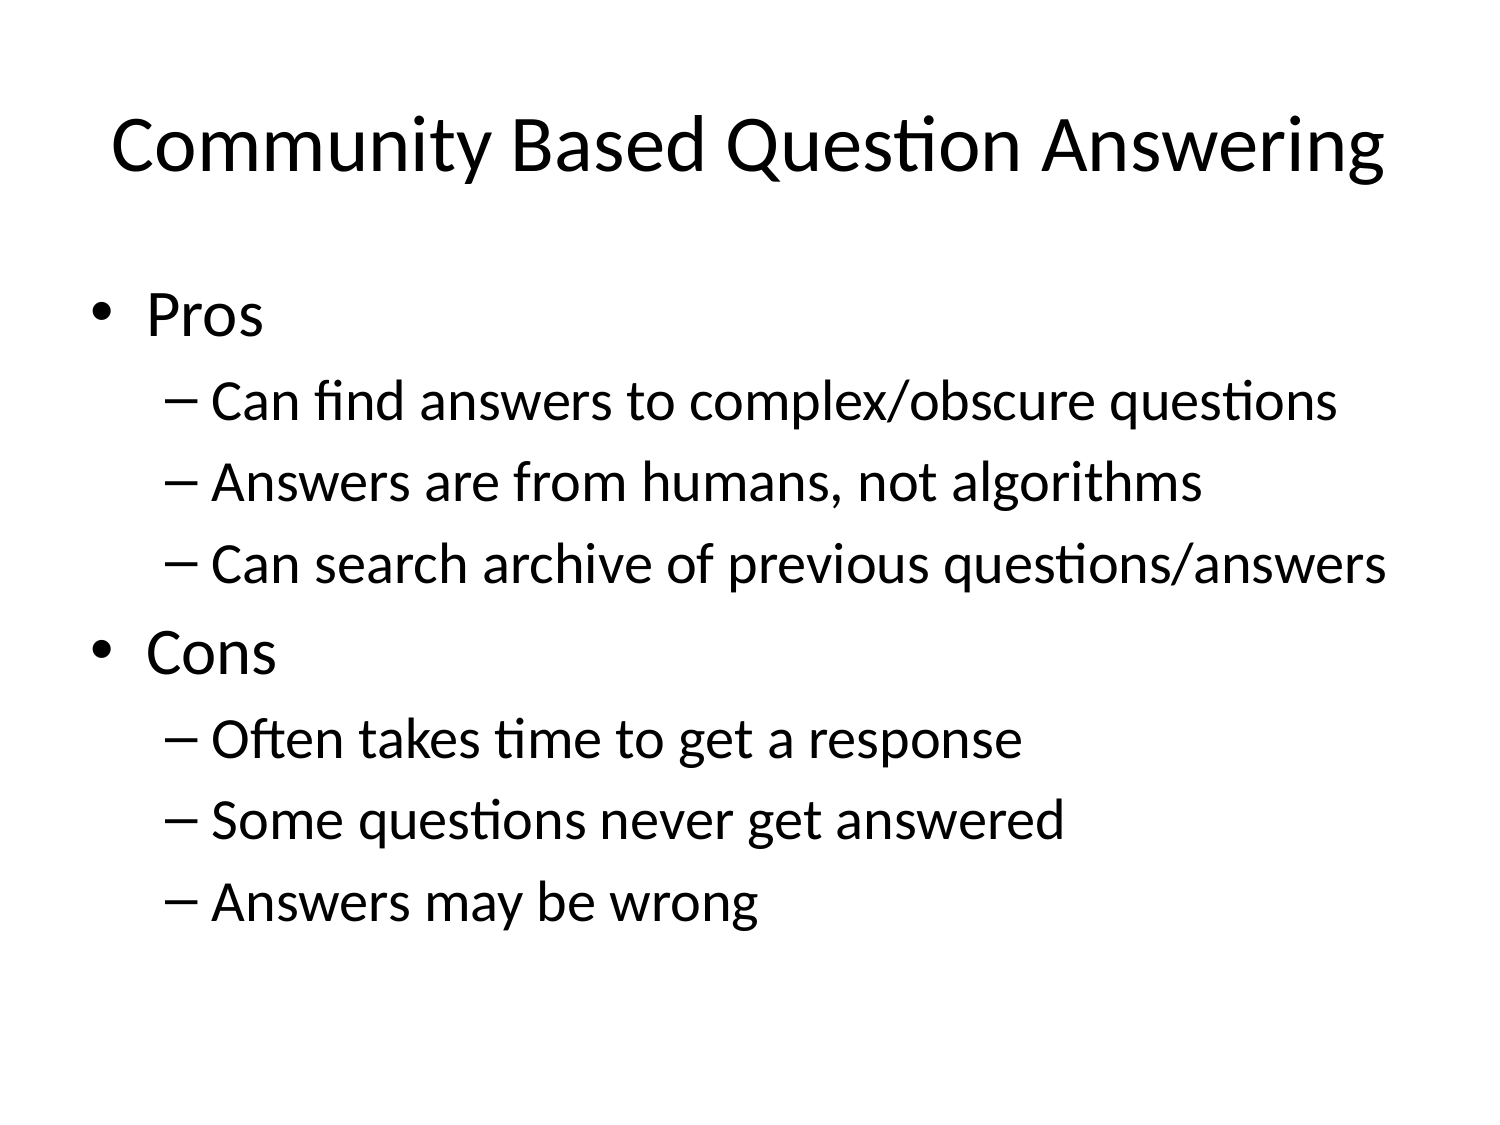

# Community Based Question Answering
Pros
Can find answers to complex/obscure questions
Answers are from humans, not algorithms
Can search archive of previous questions/answers
Cons
Often takes time to get a response
Some questions never get answered
Answers may be wrong